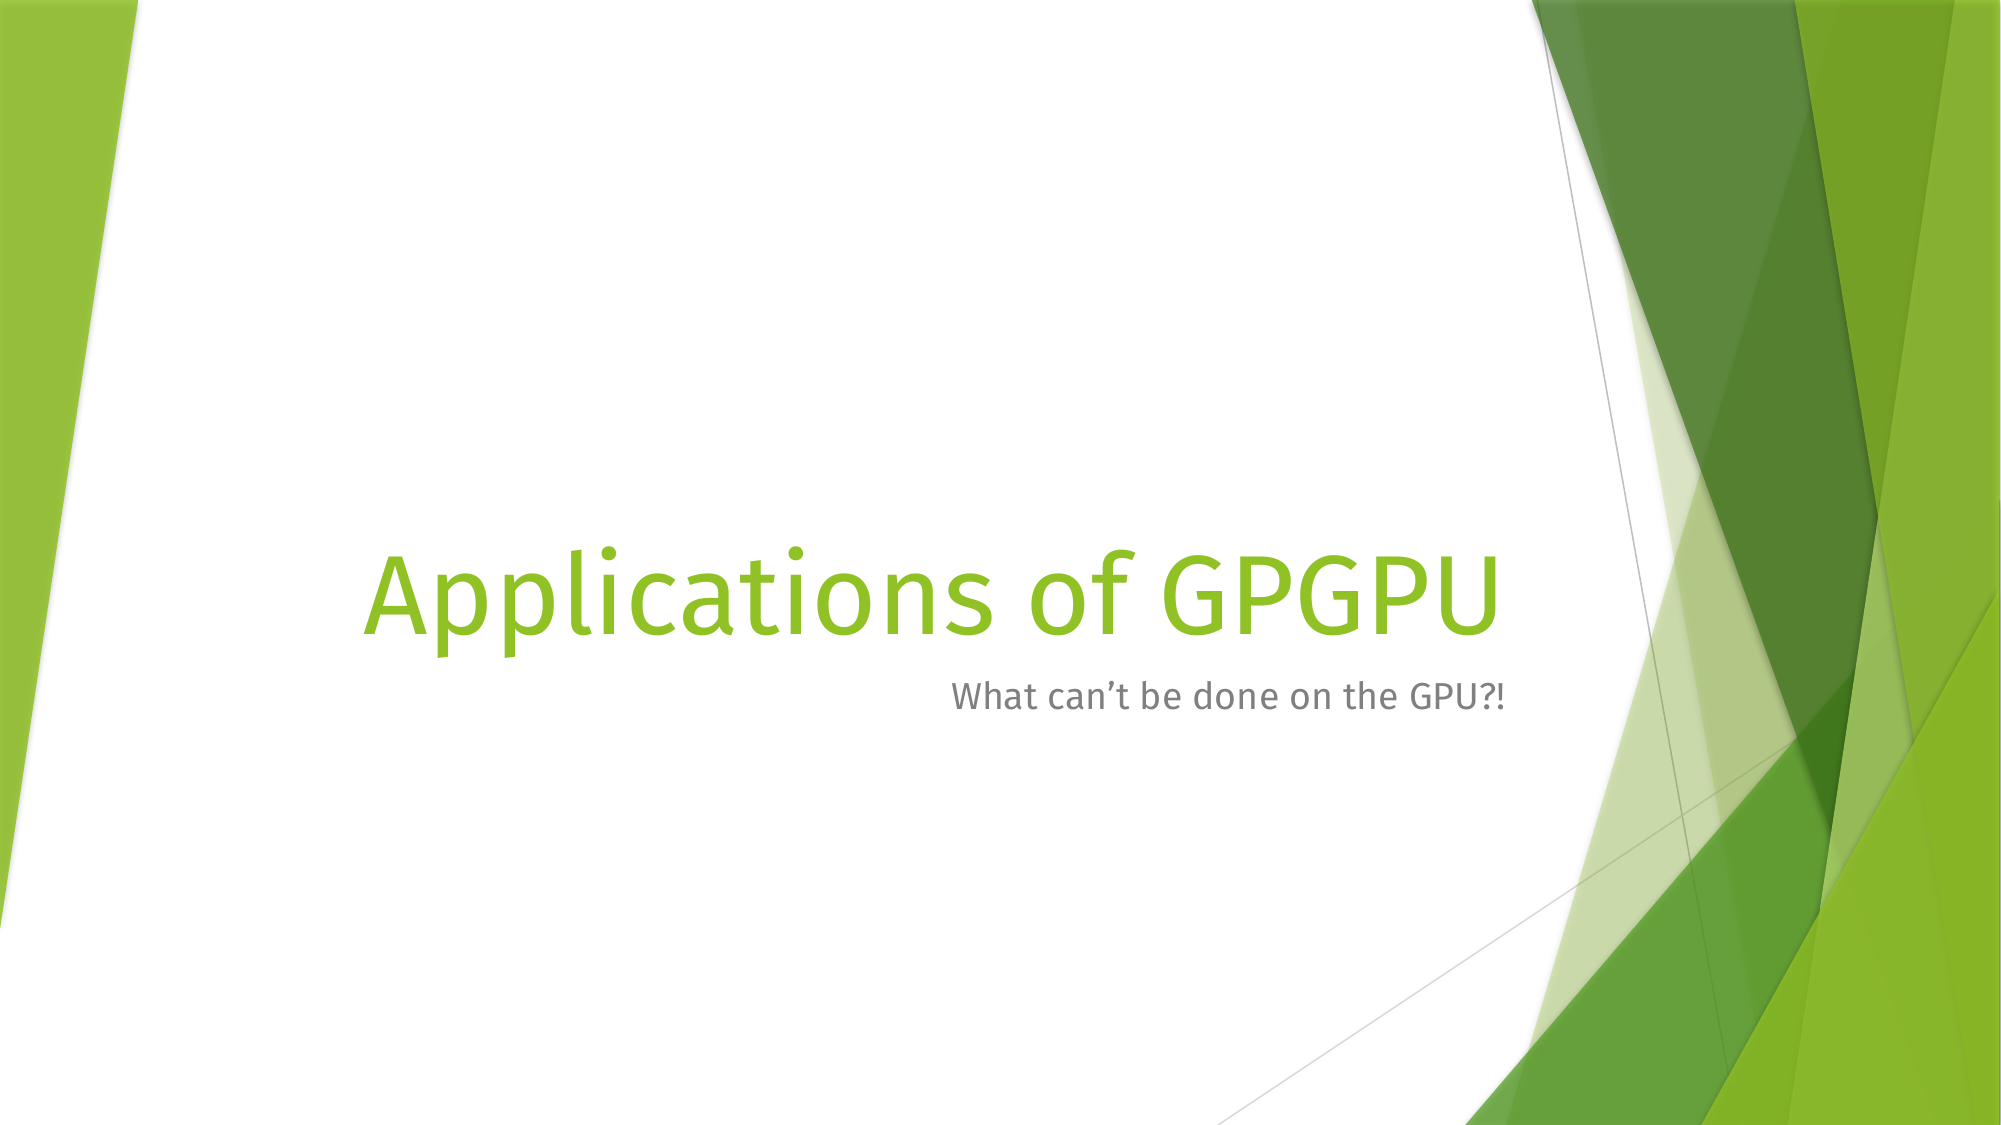

# Applications of GPGPU
What can’t be done on the GPU?!